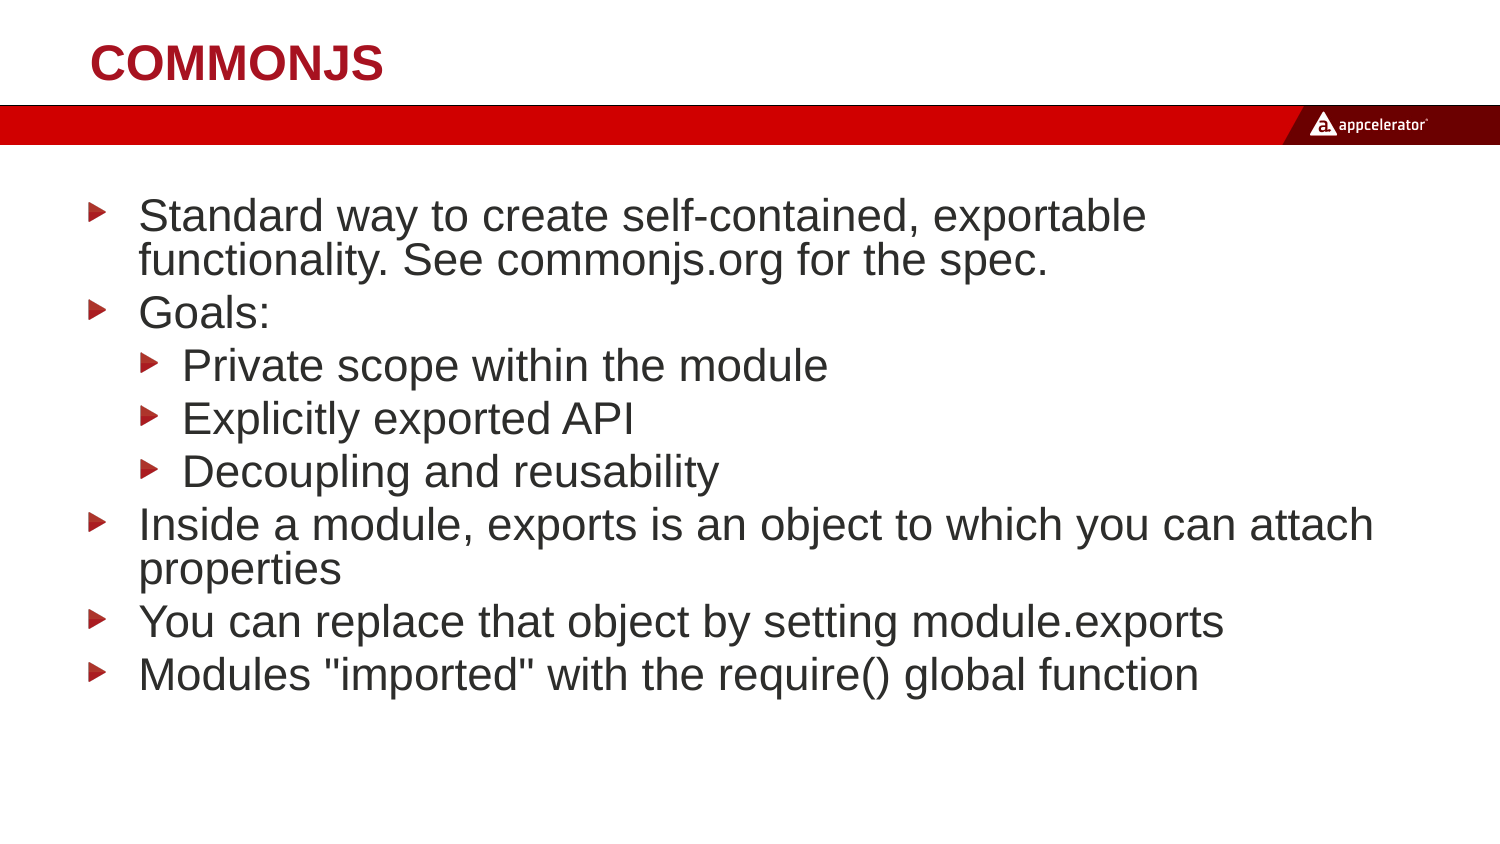

# CommonJS
Standard way to create self-contained, exportable functionality. See commonjs.org for the spec.
Goals:
Private scope within the module
Explicitly exported API
Decoupling and reusability
Inside a module, exports is an object to which you can attach properties
You can replace that object by setting module.exports
Modules "imported" with the require() global function